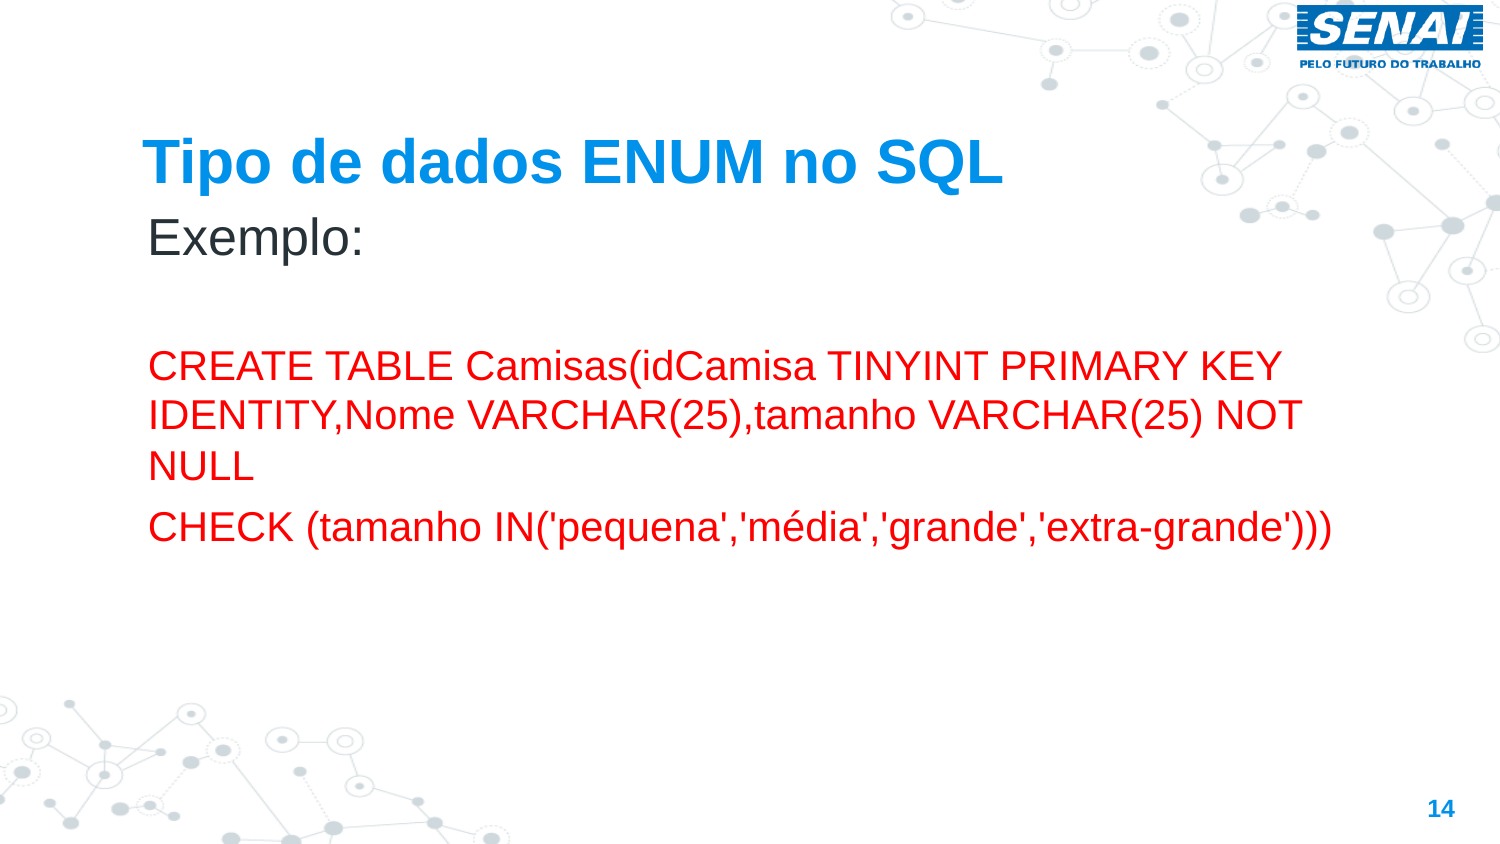

# Tipo de dados ENUM no SQL
Exemplo:

CREATE TABLE Camisas(idCamisa TINYINT PRIMARY KEY IDENTITY,Nome VARCHAR(25),tamanho VARCHAR(25) NOT NULL
CHECK (tamanho IN('pequena','média','grande','extra-grande')))
14